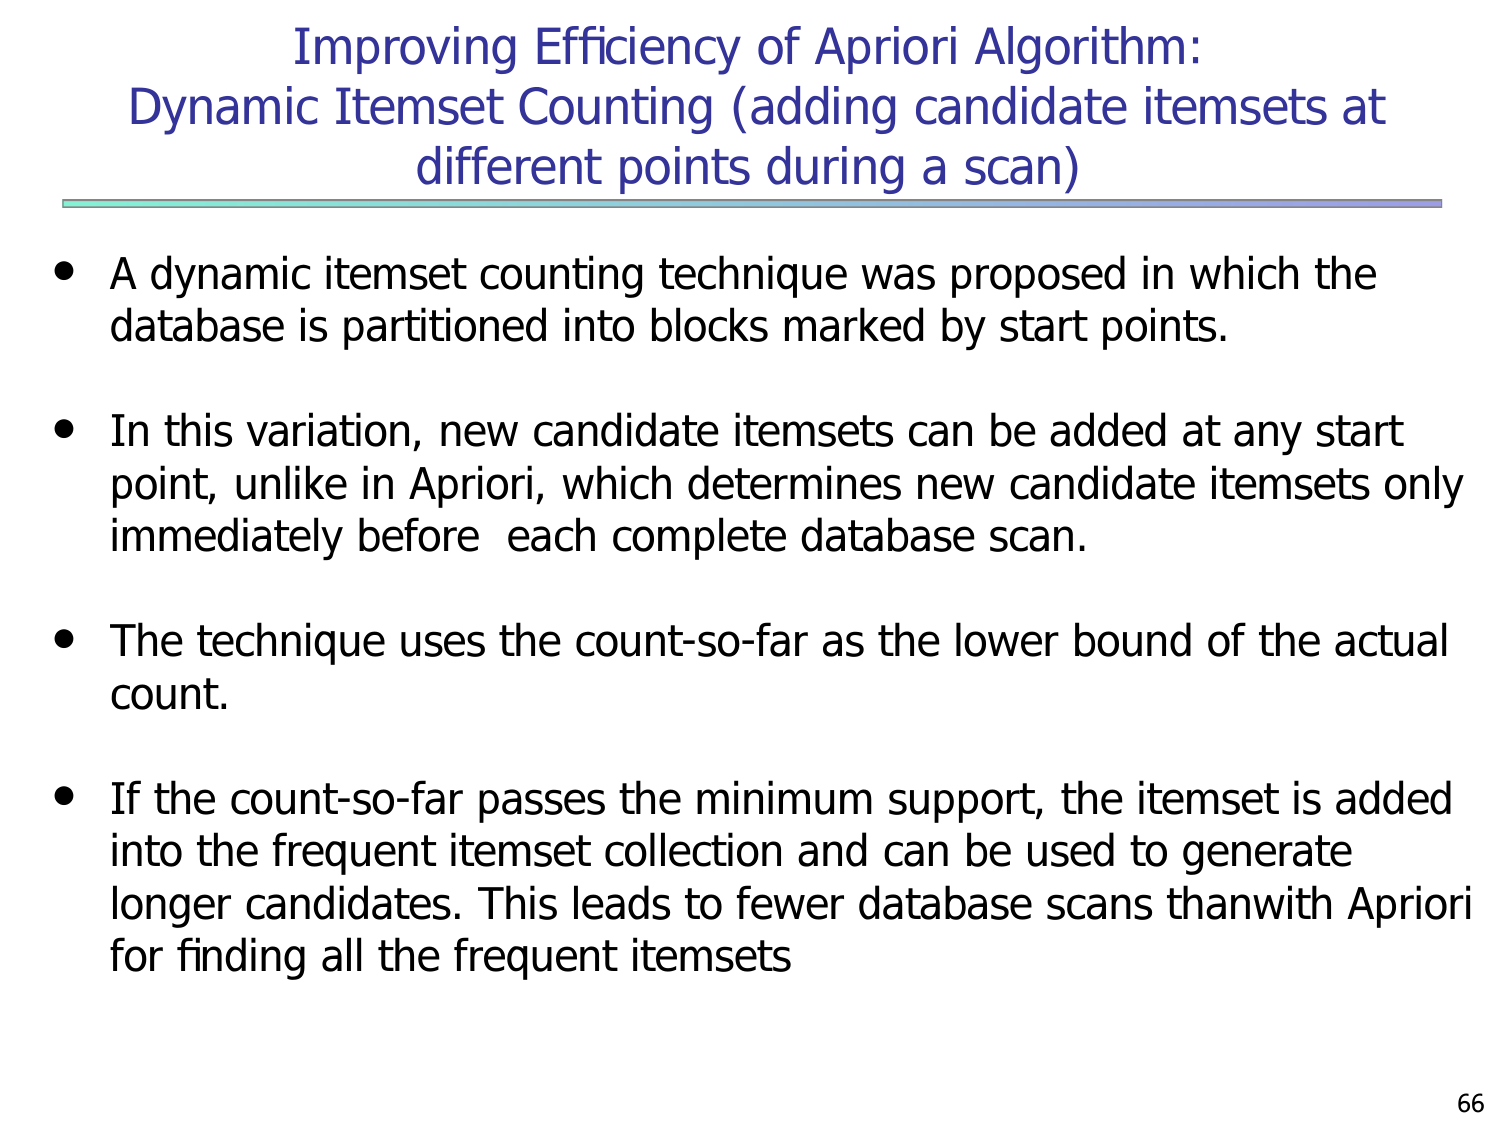

# Improving Efficiency of Apriori Algorithm:
 Dynamic Itemset Counting (adding candidate itemsets at different points during a scan)

A dynamic itemset counting technique was proposed in which the database is partitioned into blocks marked by start points.

In this variation, new candidate itemsets can be added at any start point, unlike in Apriori, which determines new candidate itemsets only immediately before  each complete database scan.

The technique uses the count-so-far as the lower bound of the actual count.

If the count-so-far passes the minimum support, the itemset is added into the frequent itemset collection and can be used to generate longer candidates. This leads to fewer database scans thanwith Apriori for finding all the frequent itemsets

66